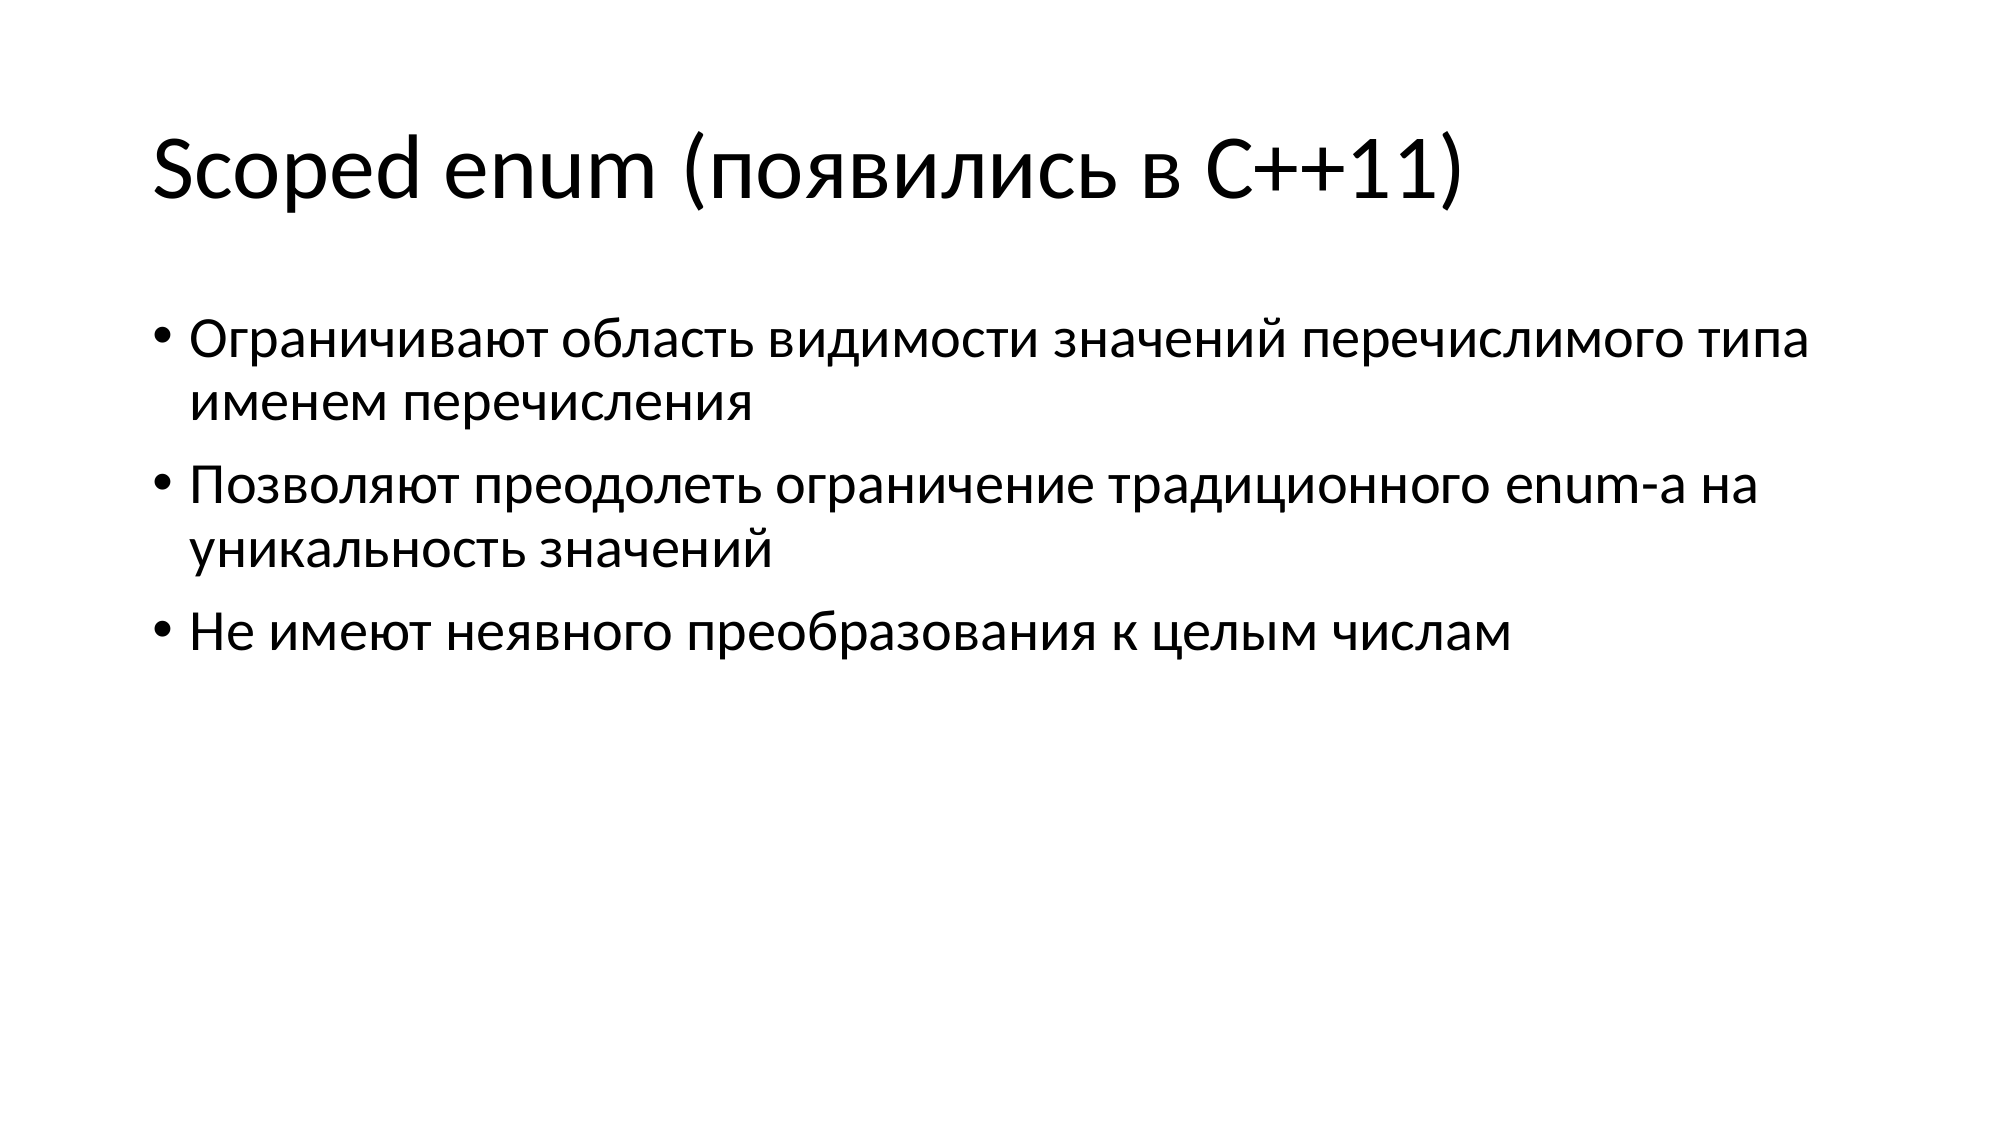

# Scoped enum (появились в C++11)
Ограничивают область видимости значений перечислимого типа именем перечисления
Позволяют преодолеть ограничение традиционного enum-а на уникальность значений
Не имеют неявного преобразования к целым числам